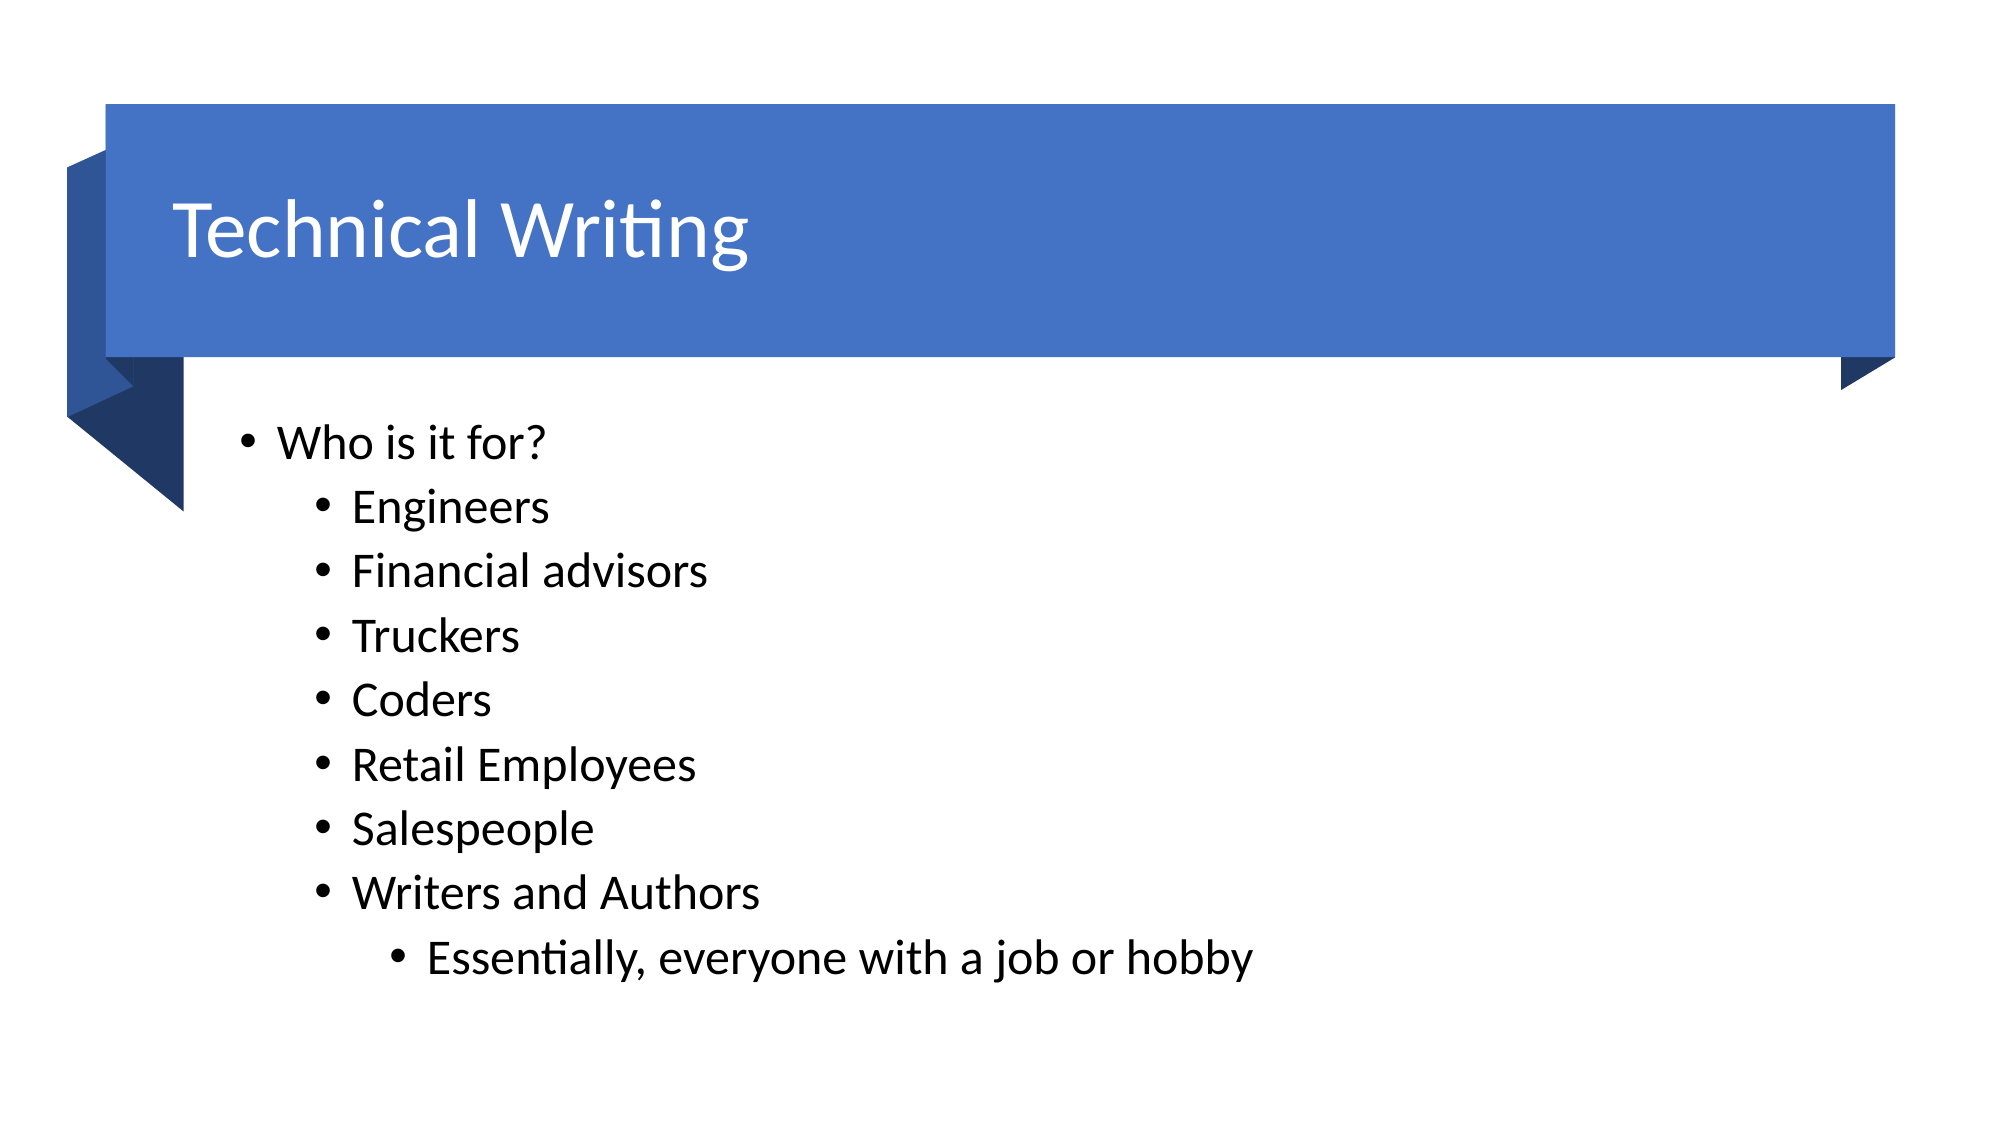

# Technical Writing

Who is it for?
Engineers
Financial advisors
Truckers
Coders
Retail Employees
Salespeople
Writers and Authors
Essentially, everyone with a job or hobby